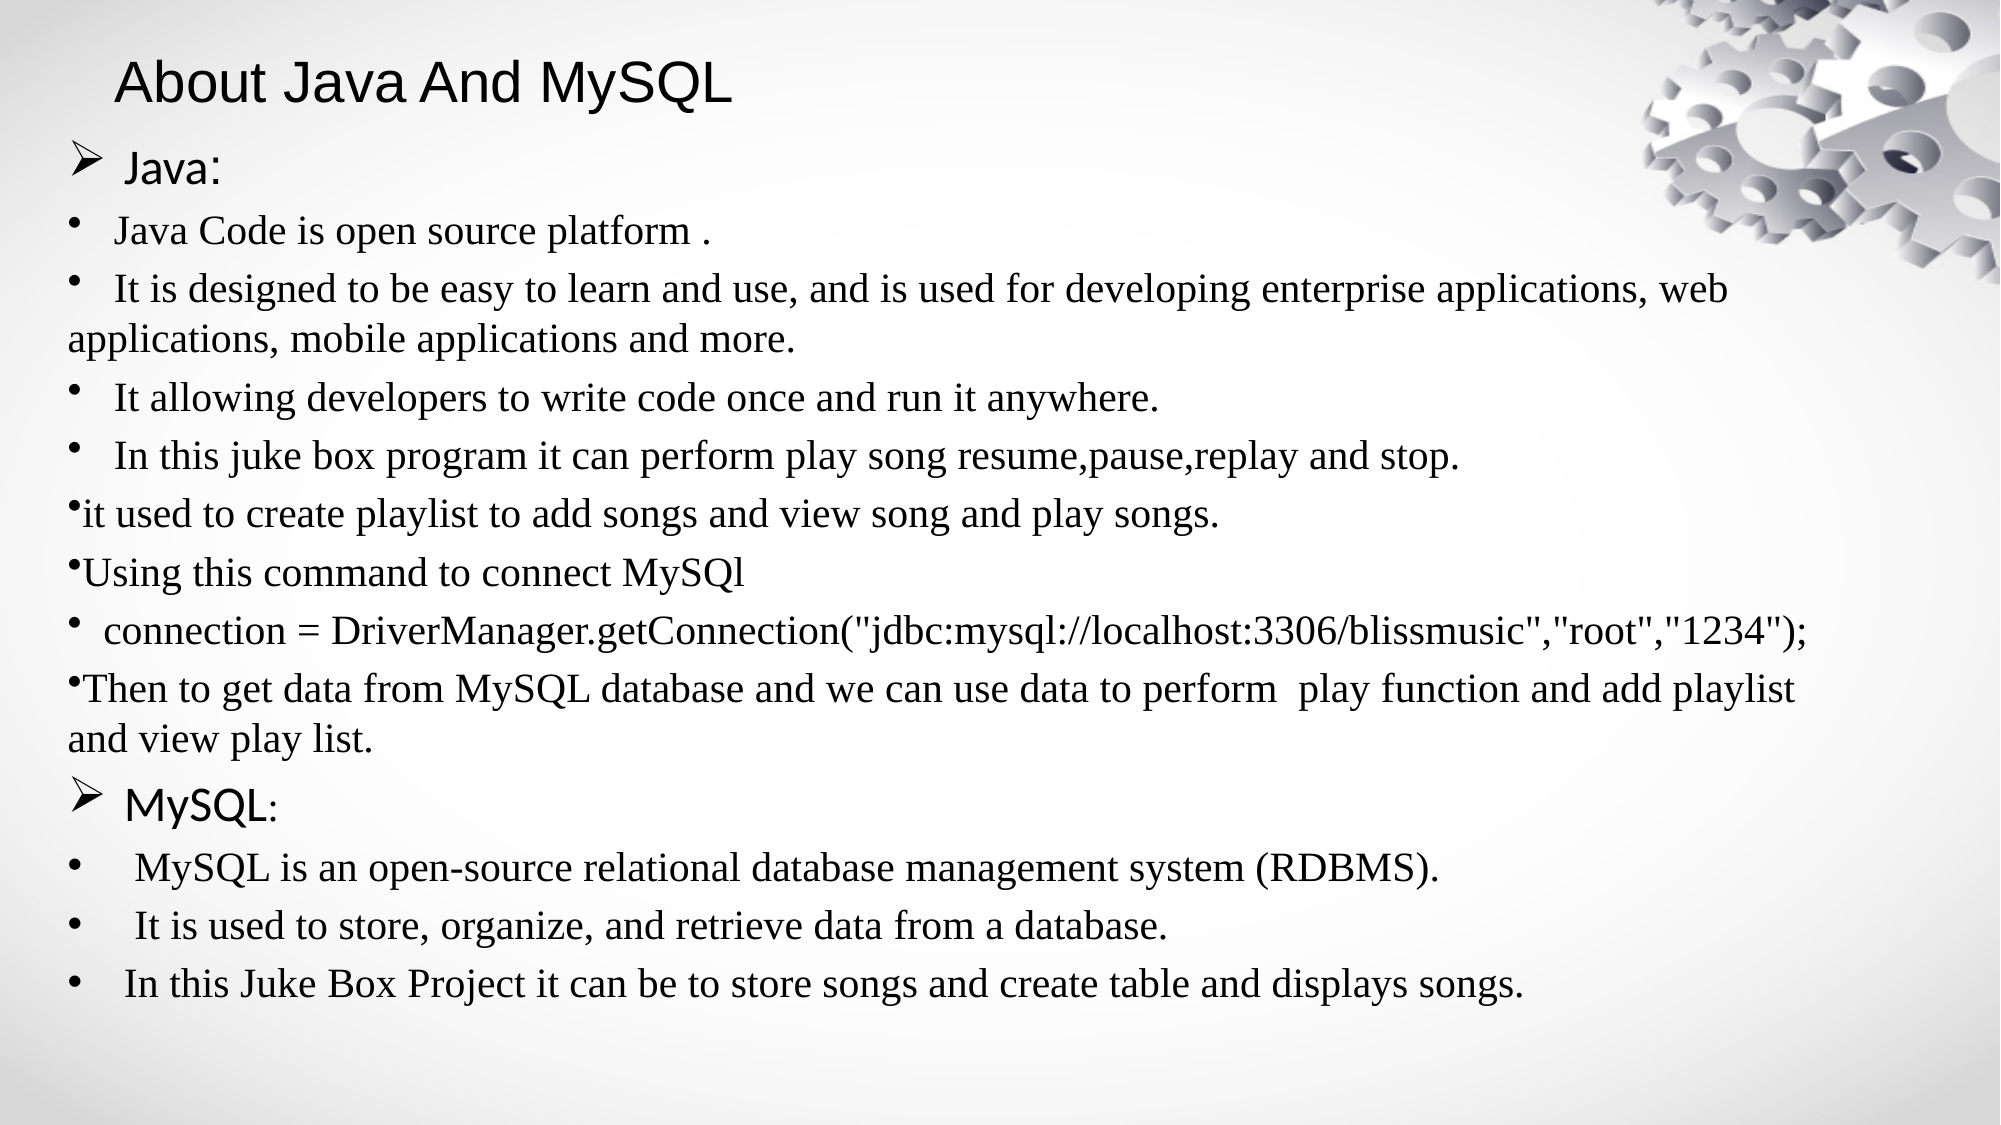

# About Java And MySQL
Java:
   Java Code is open source platform .
   It is designed to be easy to learn and use, and is used for developing enterprise applications, web    applications, mobile applications and more.
   It allowing developers to write code once and run it anywhere.
   In this juke box program it can perform play song resume,pause,replay and stop.
it used to create playlist to add songs and view song and play songs.
Using this command to connect MySQl
  connection = DriverManager.getConnection("jdbc:mysql://localhost:3306/blissmusic","root","1234");
Then to get data from MySQL database and we can use data to perform  play function and add playlist and view play list.
MySQL:
 MySQL is an open-source relational database management system (RDBMS).
 It is used to store, organize, and retrieve data from a database.
In this Juke Box Project it can be to store songs and create table and displays songs.